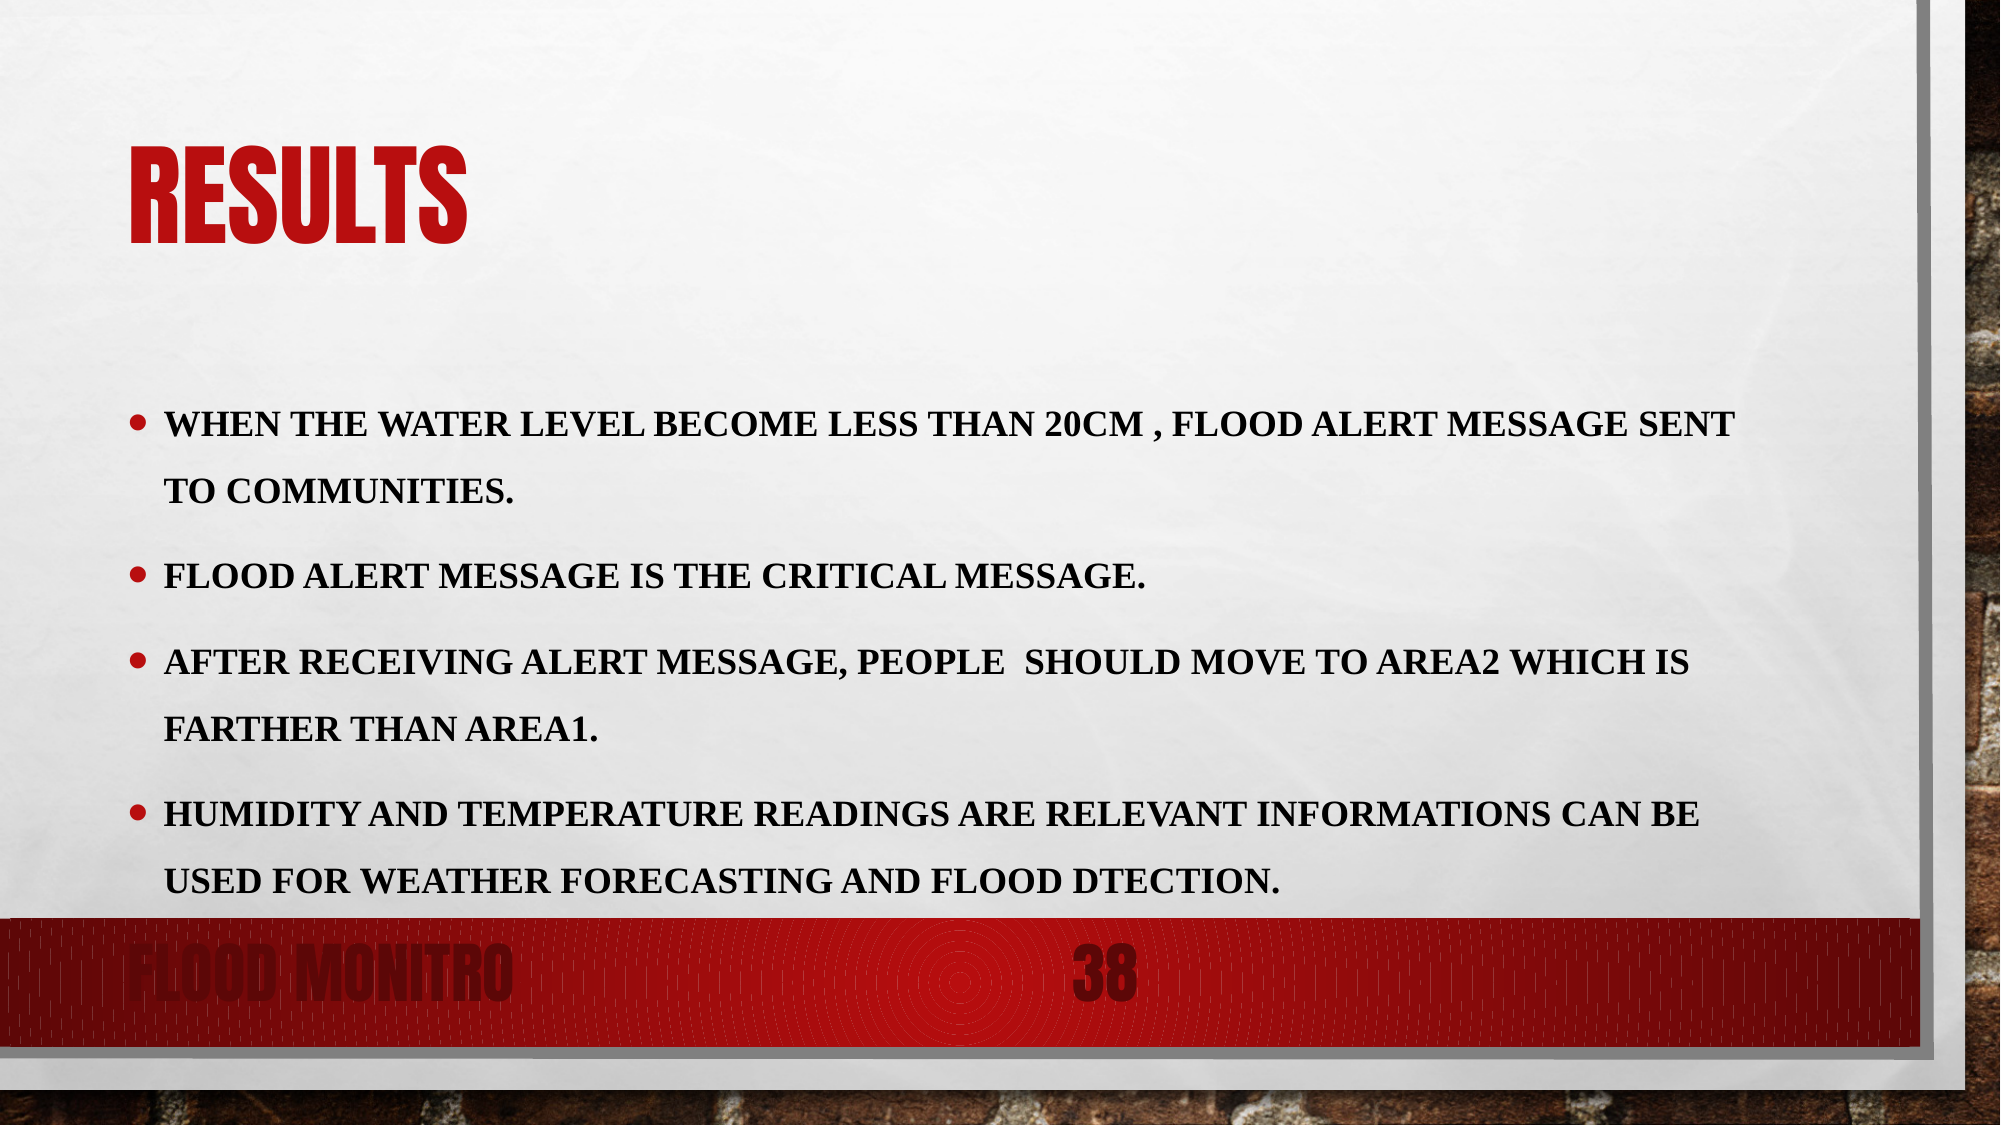

# Results
When the water level become less than 20cm , flood alert message sent to communities.
Flood alert message is the critical message.
After receiving alert message, people  should move to area2 which is farther than area1.
HUMIDITY AND TEMPERATURE READINGS ARE RELEVANT INFORMATIONS CAN BE USED FOR WEATHER FORECASTING AND FLOOD DTECTION.

FLOOD MONITRO
38